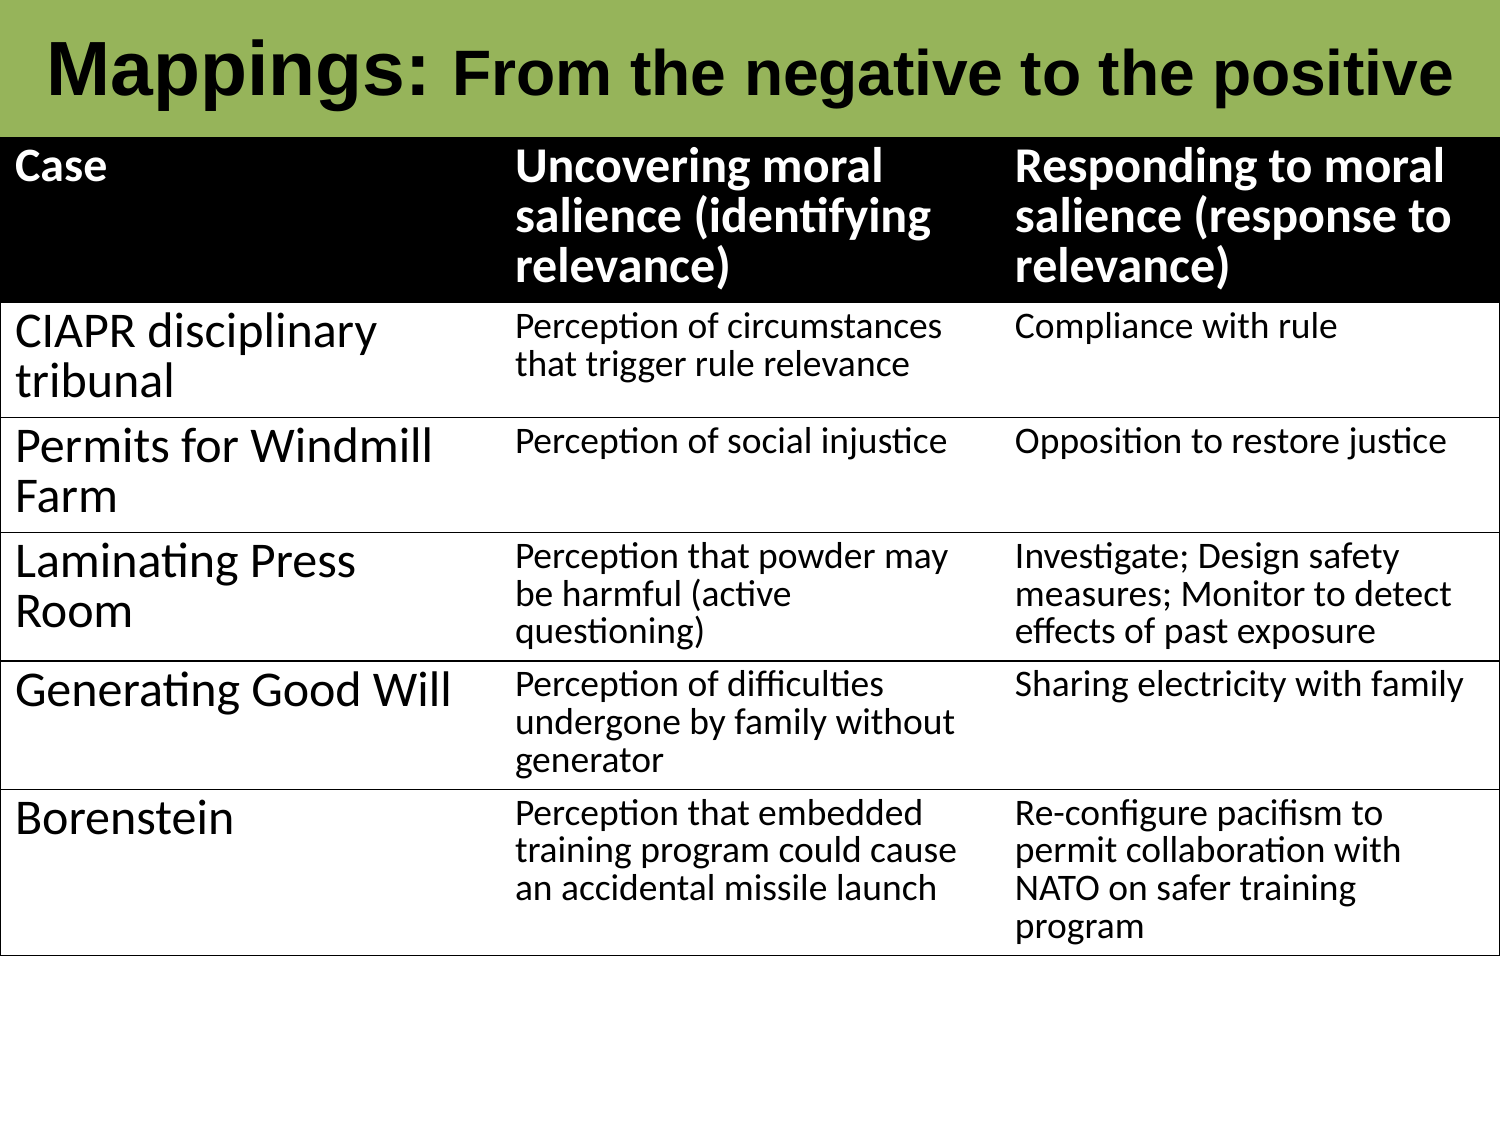

# Mappings: From the negative to the positive
| Case | Uncovering moral salience (identifying relevance) | Responding to moral salience (response to relevance) |
| --- | --- | --- |
| CIAPR disciplinary tribunal | Perception of circumstances that trigger rule relevance | Compliance with rule |
| Permits for Windmill Farm | Perception of social injustice | Opposition to restore justice |
| Laminating Press Room | Perception that powder may be harmful (active questioning) | Investigate; Design safety measures; Monitor to detect effects of past exposure |
| Generating Good Will | Perception of difficulties undergone by family without generator | Sharing electricity with family |
| Borenstein | Perception that embedded training program could cause an accidental missile launch | Re-configure pacifism to permit collaboration with NATO on safer training program |